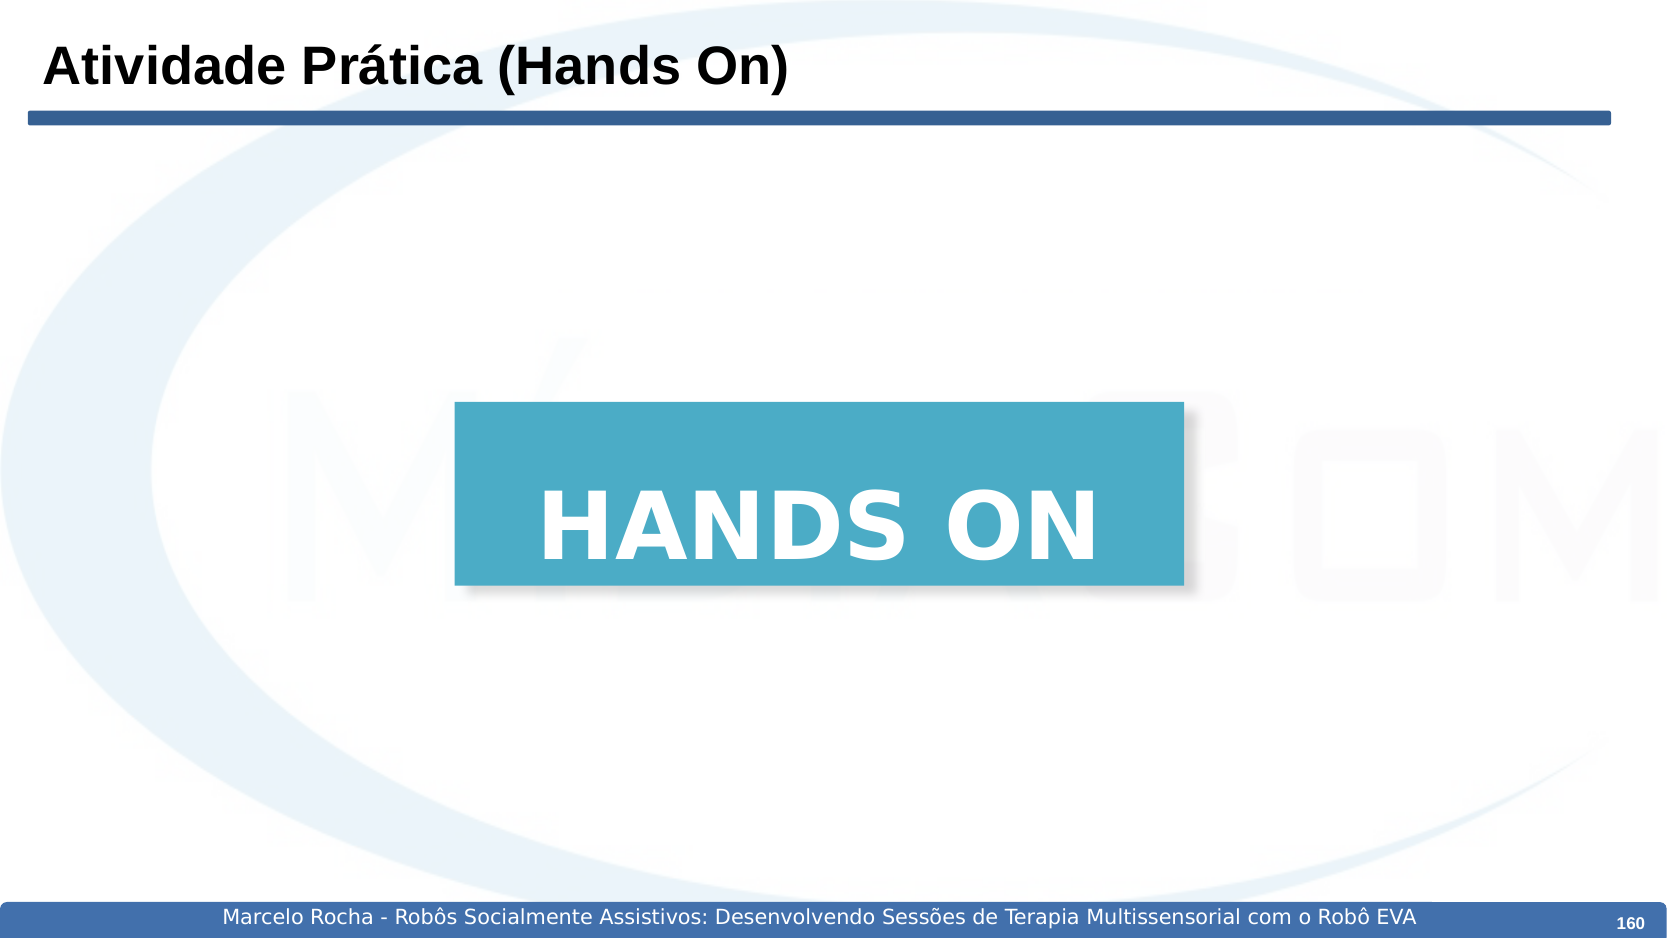

# Atividade Prática (Hands On)
HANDS ON
Marcelo Rocha - Robôs Socialmente Assistivos: Desenvolvendo Sessões de Terapia Multissensorial com o Robô EVA
160